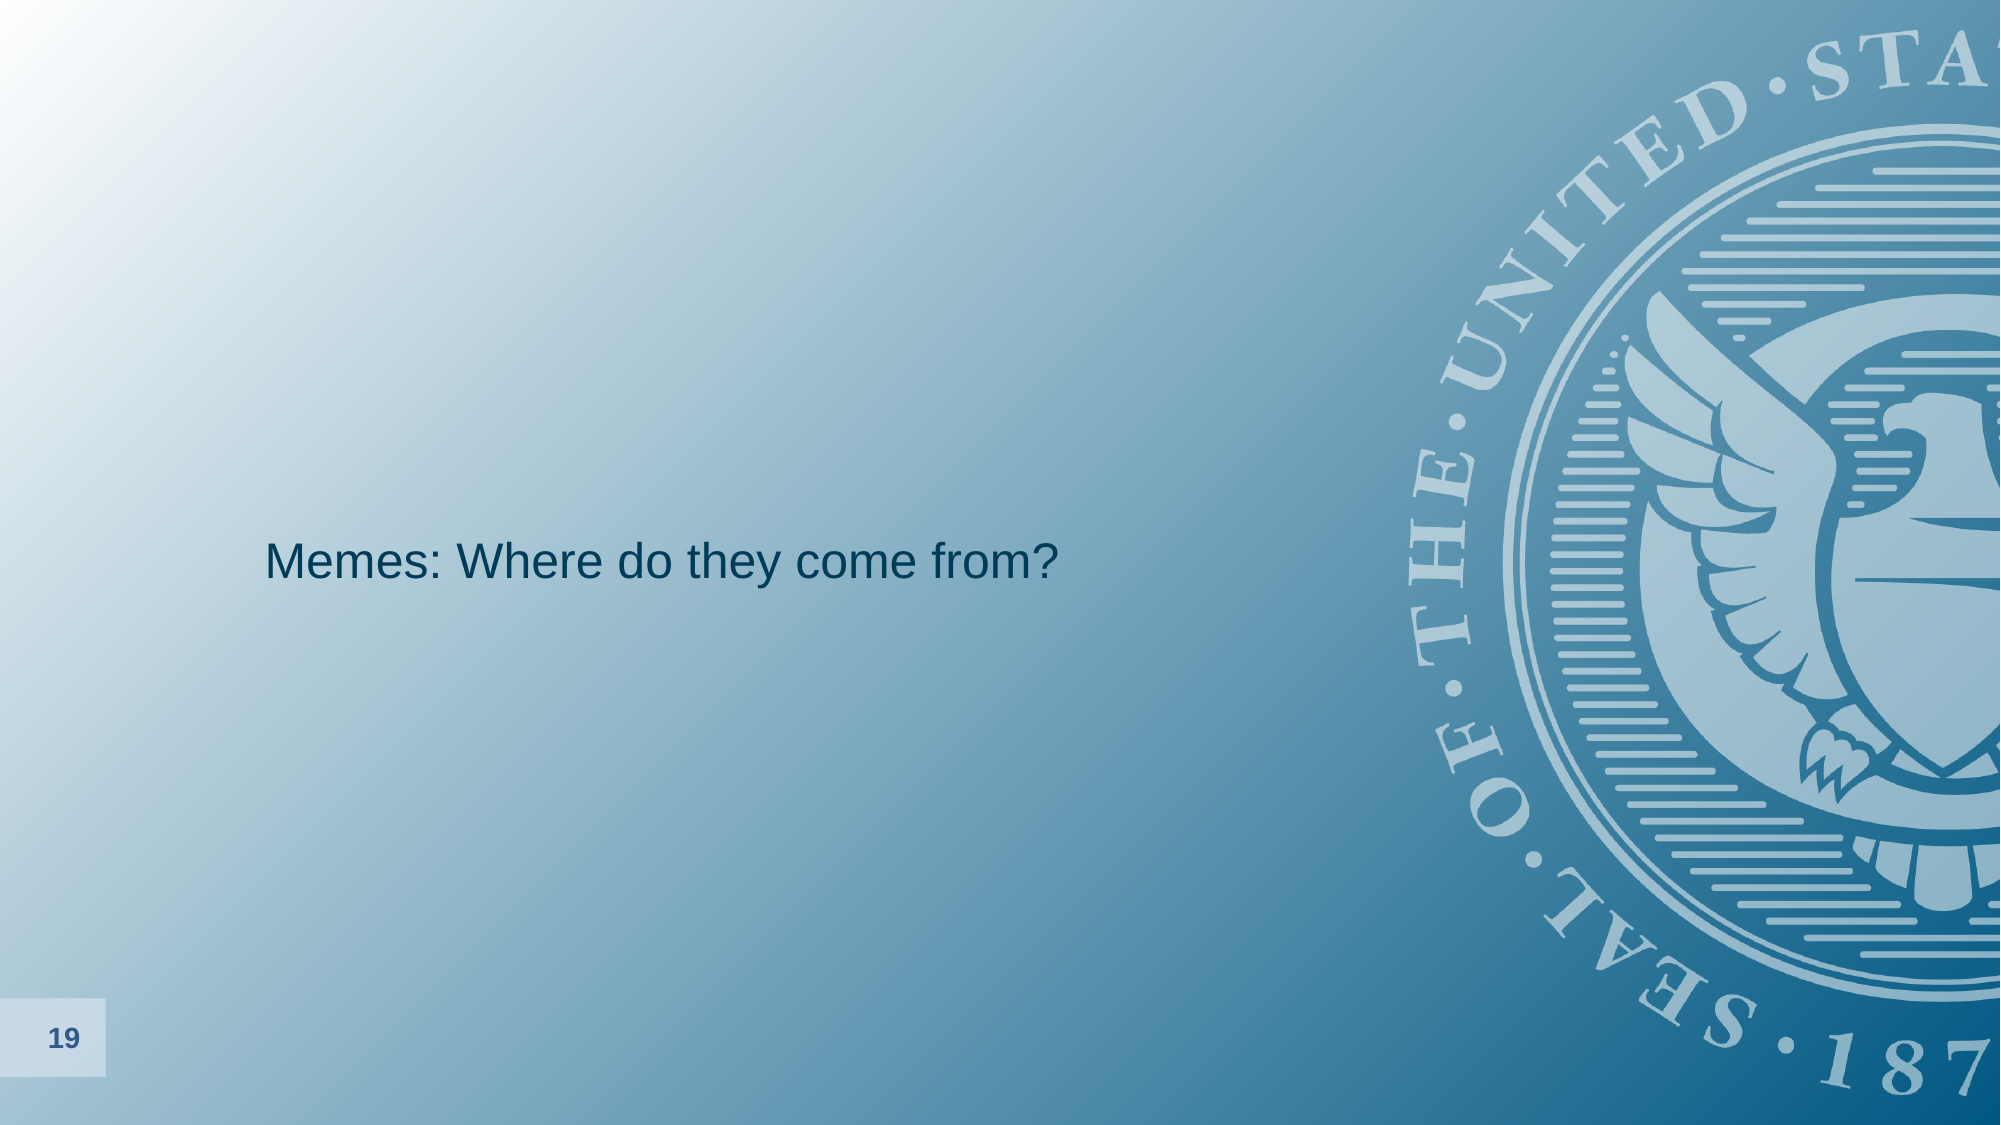

# Memes: Where do they come from?